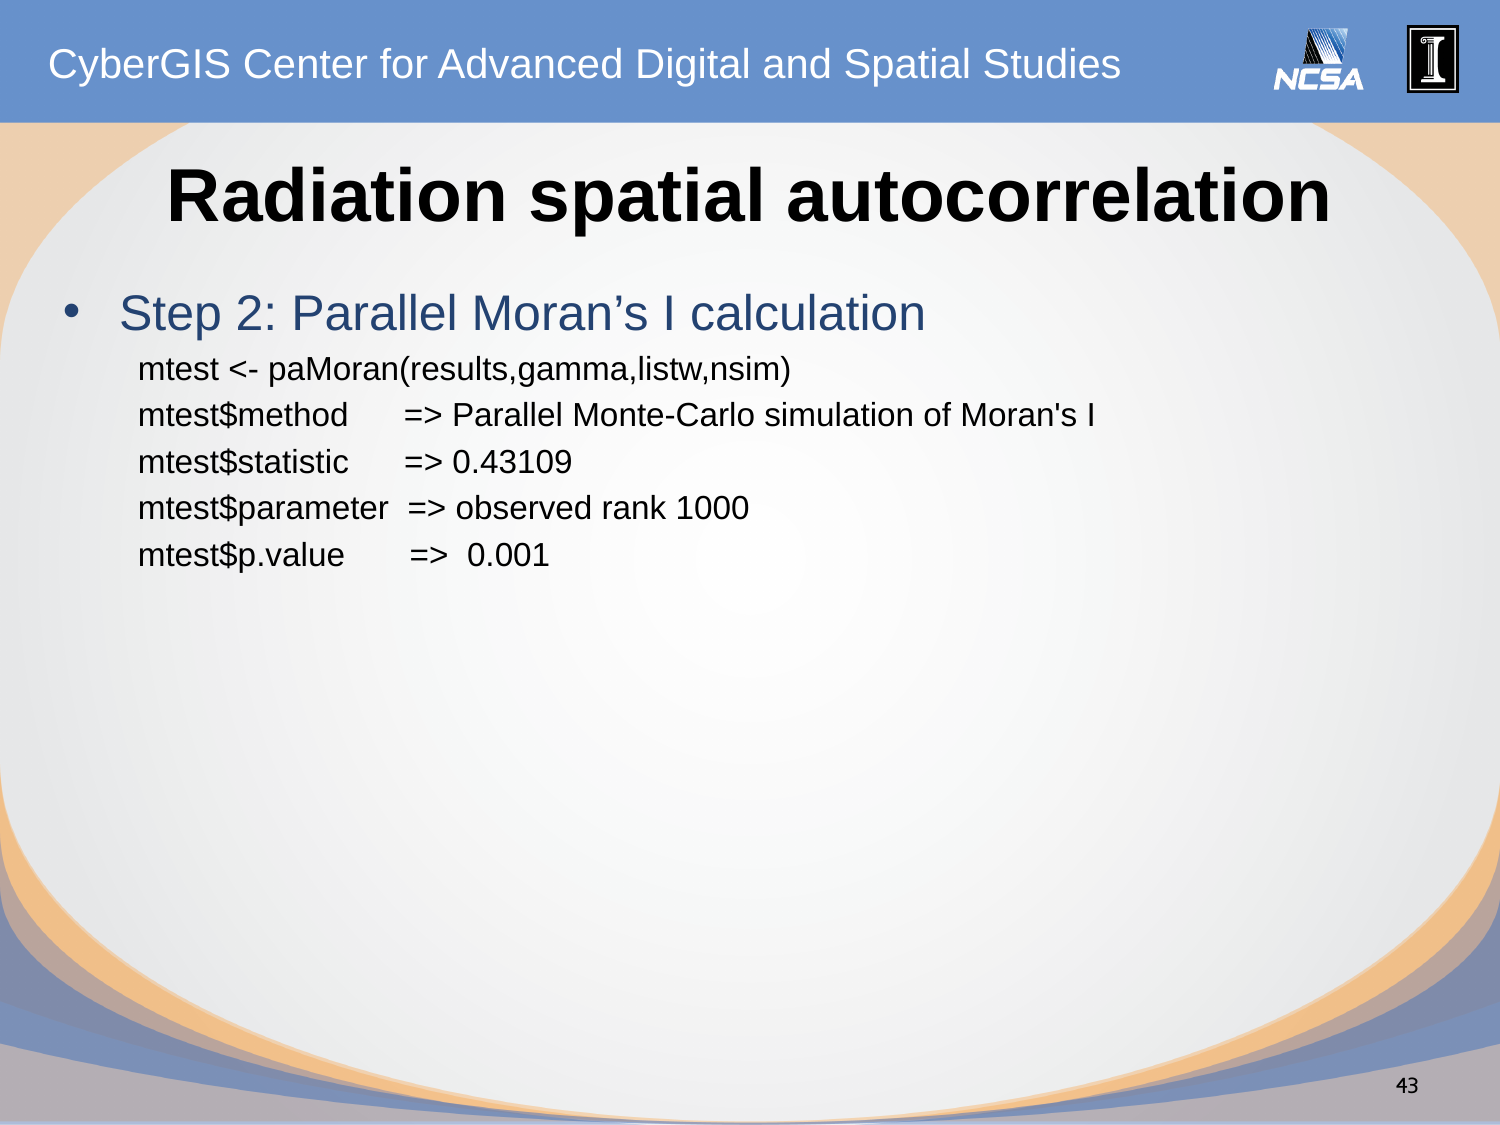

# Radiation spatial autocorrelation
Step 2: Parallel Moran’s I calculation
mtest <- paMoran(results,gamma,listw,nsim)
mtest$method      => Parallel Monte-Carlo simulation of Moran's I
mtest$statistic      => 0.43109
mtest$parameter  => observed rank 1000
mtest$p.value       =>  0.001

43